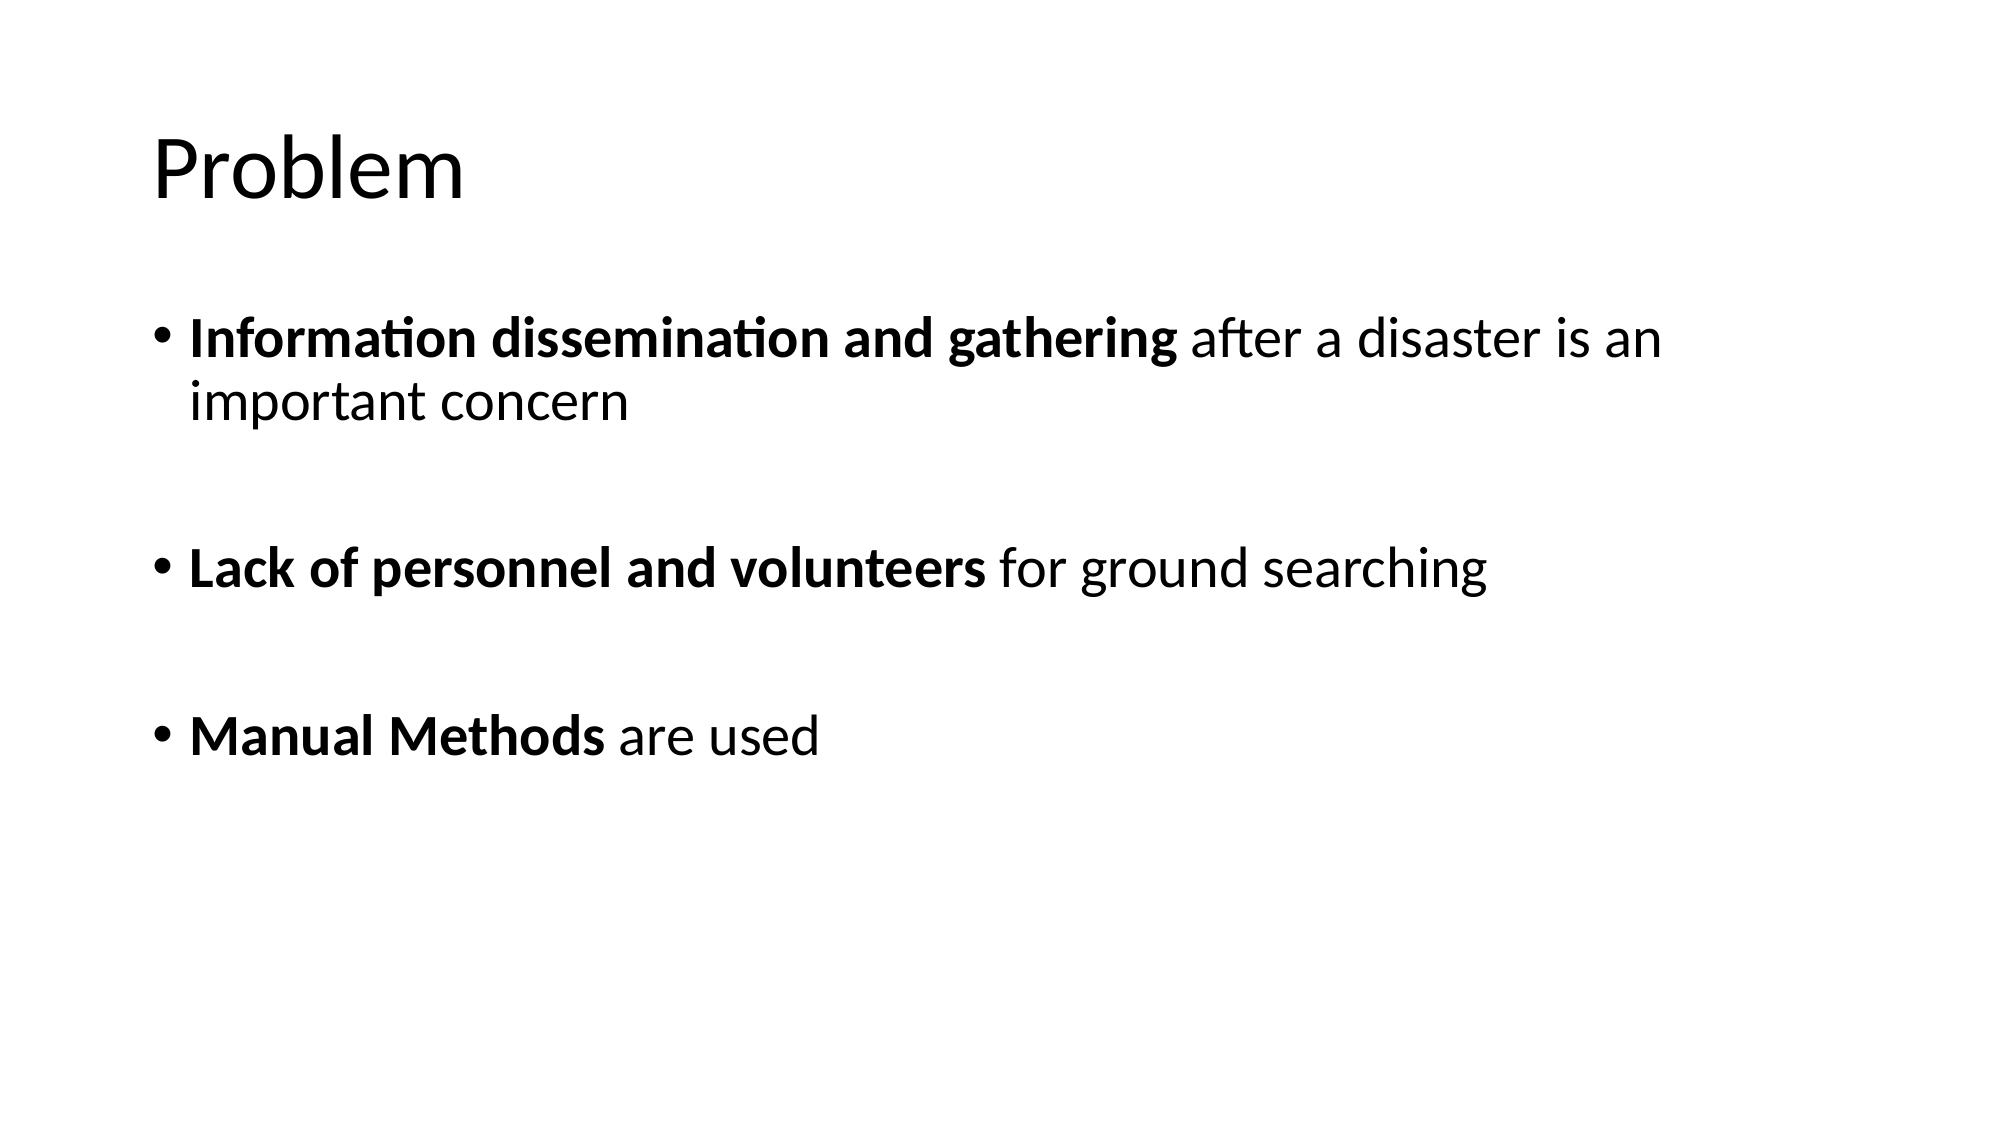

# Problem
Information dissemination and gathering after a disaster is an important concern

Lack of personnel and volunteers for ground searching

Manual Methods are used